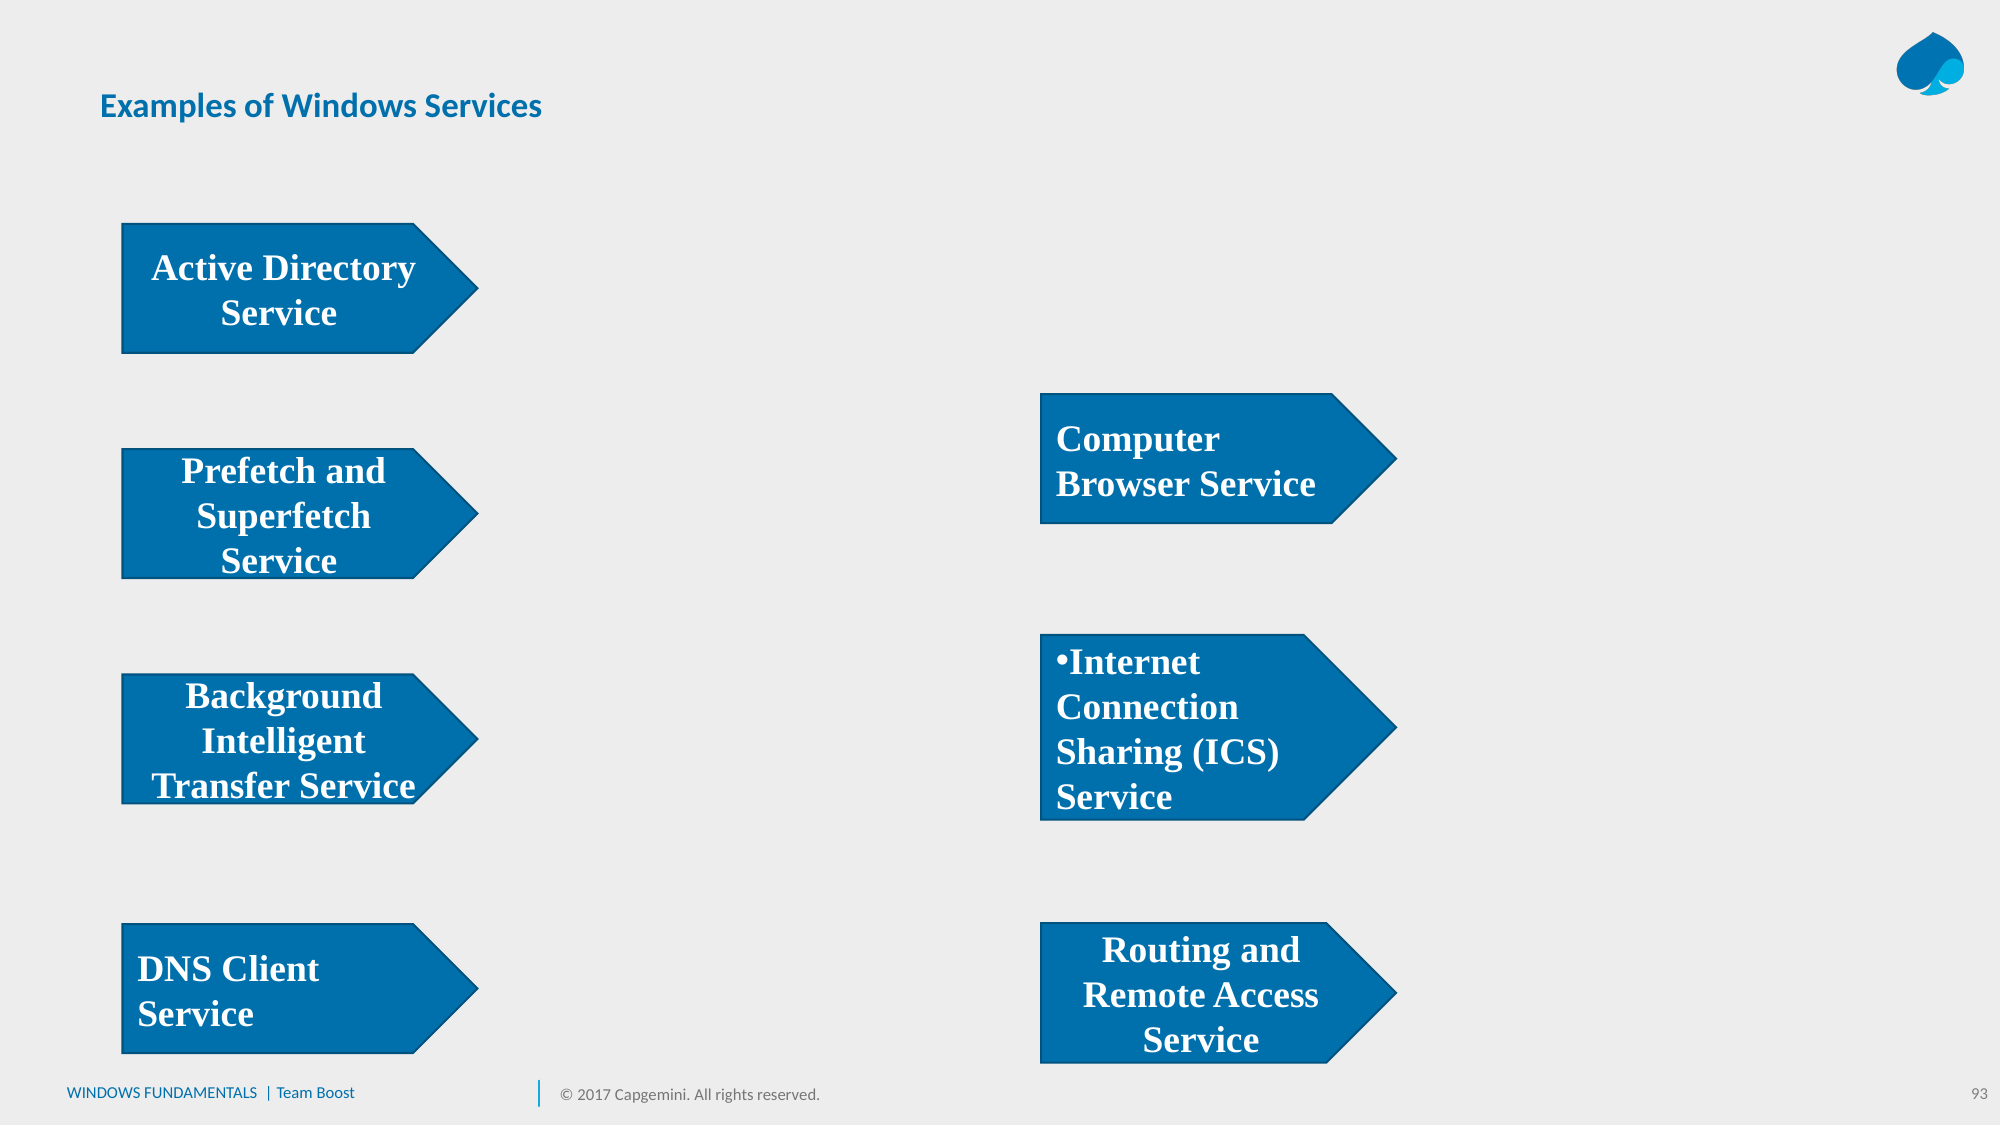

# Examples of Windows Services

Active Directory Service

Computer Browser Service

Prefetch and Superfetch Service

Internet Connection Sharing (ICS) Service
Background Intelligent Transfer Service
Routing and Remote Access Service
DNS Client Service